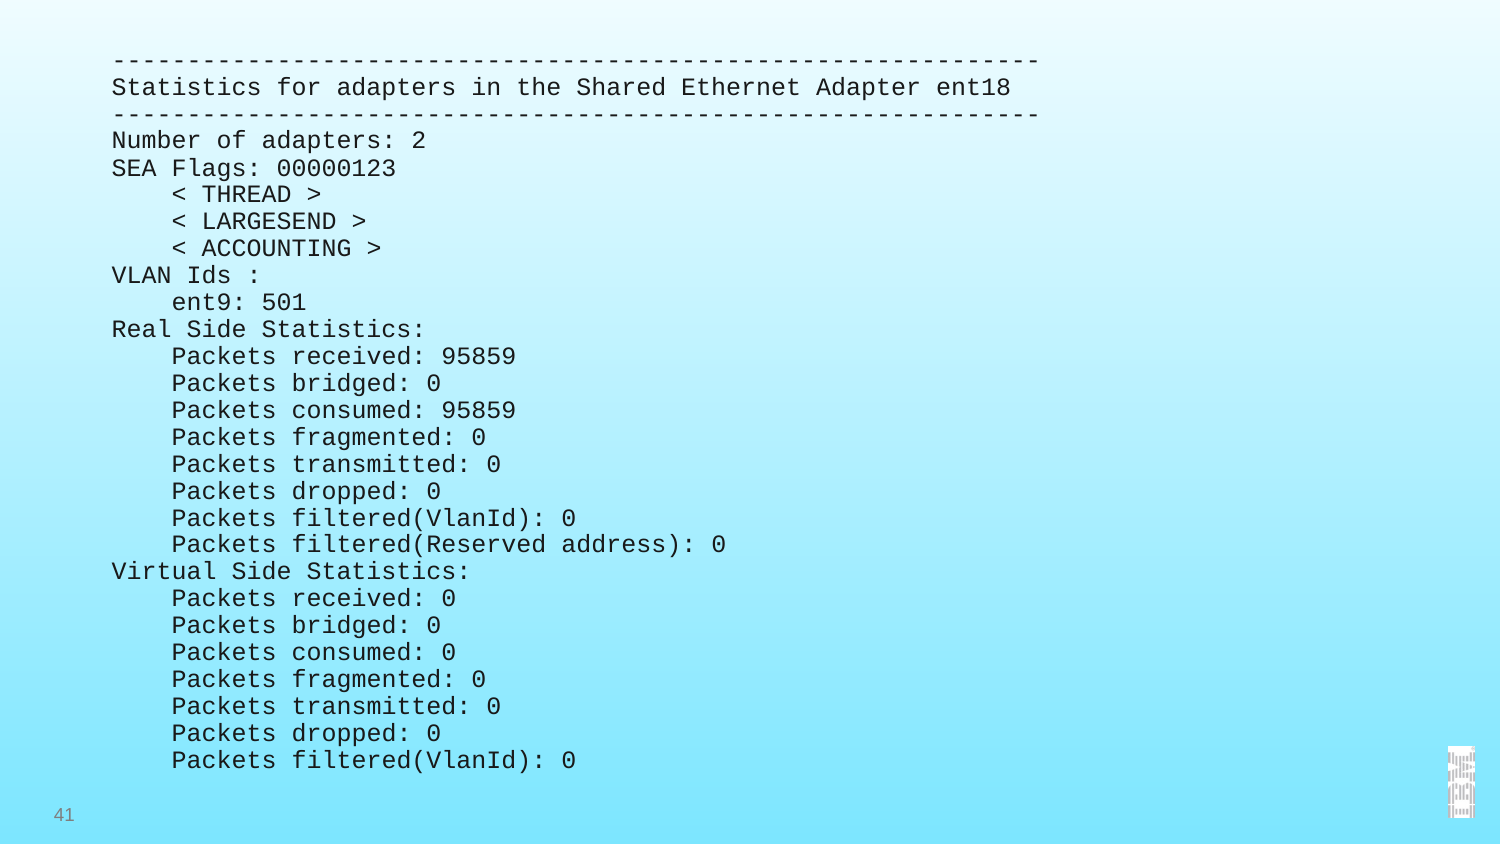

--------------------------------------------------------------
Statistics for adapters in the Shared Ethernet Adapter ent18
--------------------------------------------------------------
Number of adapters: 2
SEA Flags: 00000123
    < THREAD >
    < LARGESEND >
    < ACCOUNTING >
VLAN Ids :
    ent9: 501
Real Side Statistics:
    Packets received: 95859
    Packets bridged: 0
    Packets consumed: 95859
    Packets fragmented: 0
    Packets transmitted: 0
    Packets dropped: 0
    Packets filtered(VlanId): 0
    Packets filtered(Reserved address): 0
Virtual Side Statistics:
    Packets received: 0
    Packets bridged: 0
    Packets consumed: 0
    Packets fragmented: 0
    Packets transmitted: 0
    Packets dropped: 0
    Packets filtered(VlanId): 0
41